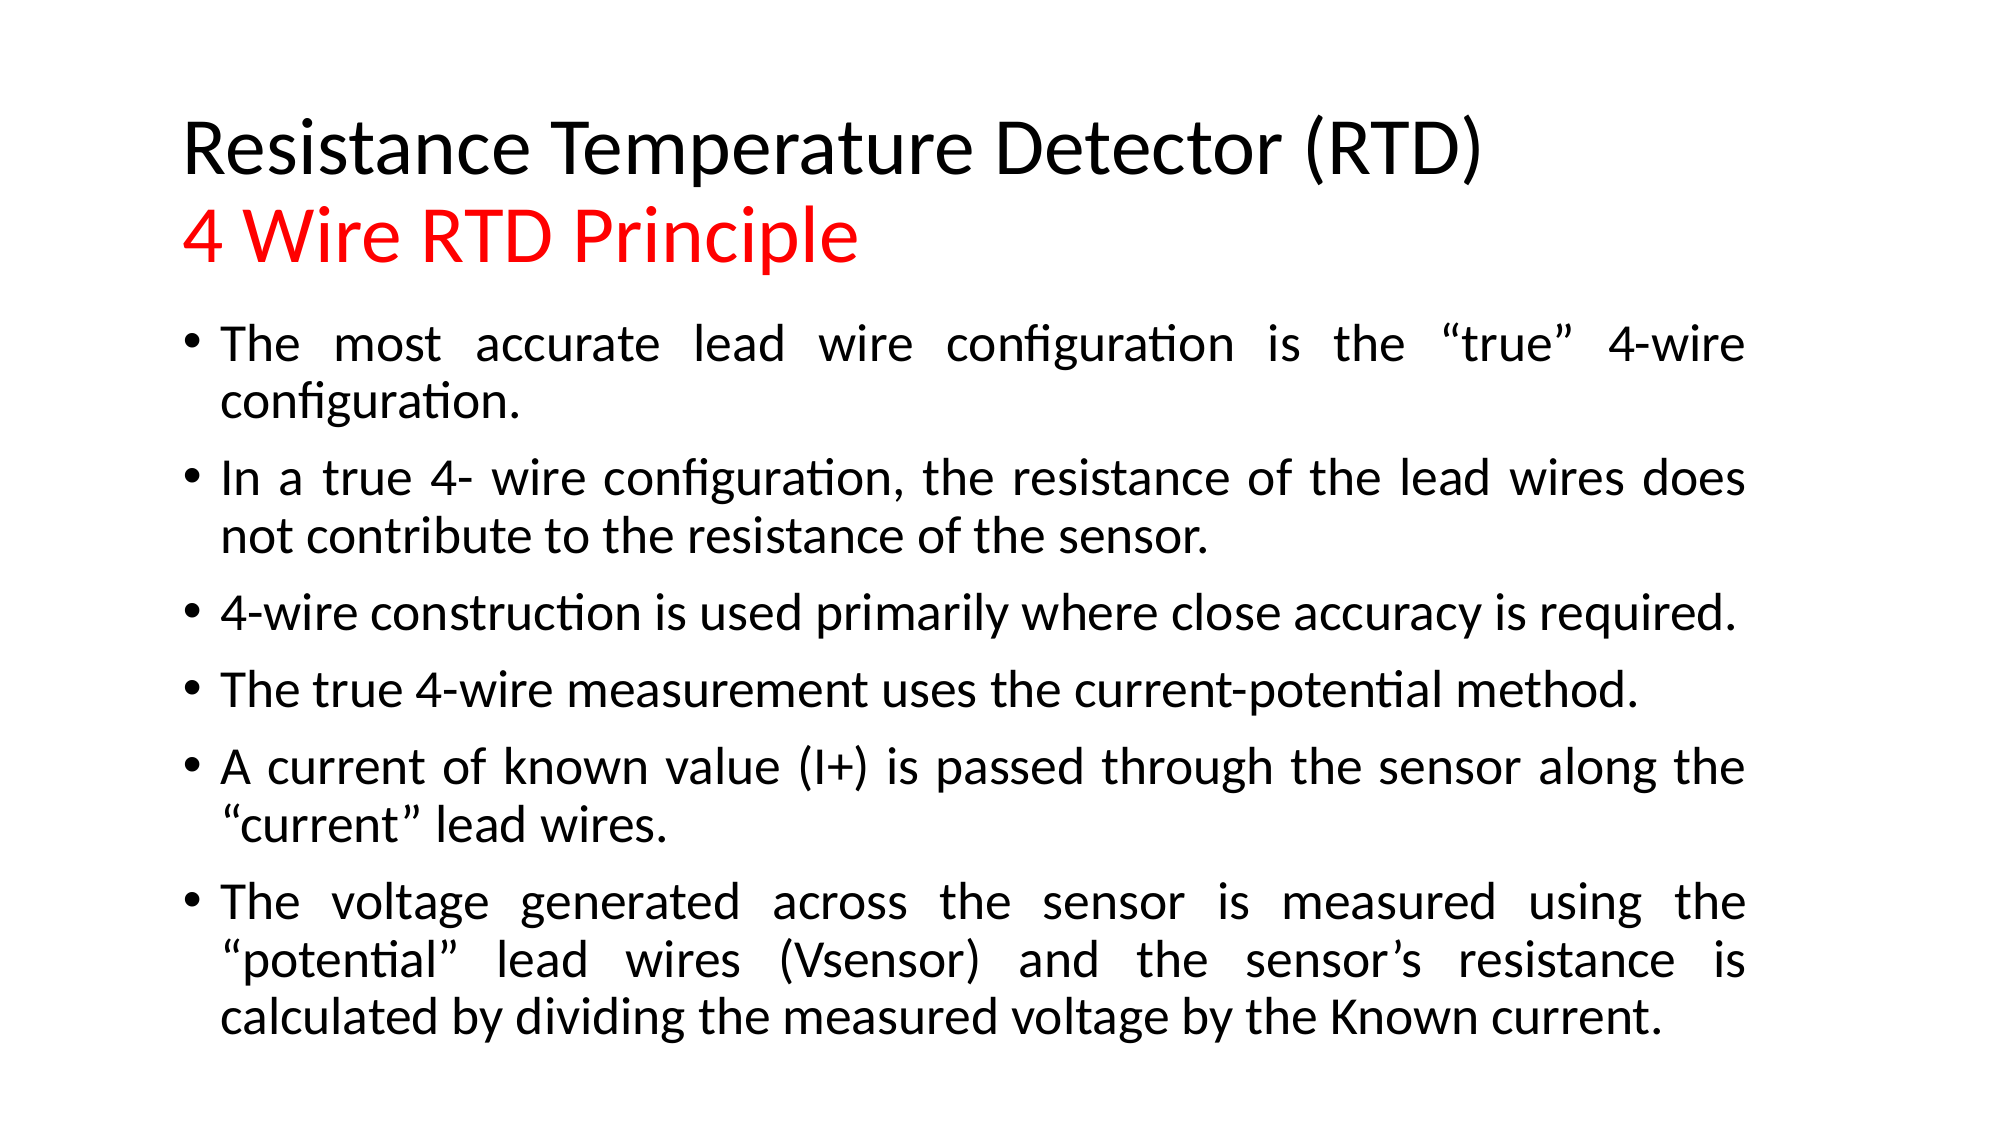

# Resistance Temperature Detector (RTD) 4 Wire RTD Principle
The most accurate lead wire configuration is the “true” 4-wire configuration.
In a true 4- wire configuration, the resistance of the lead wires does not contribute to the resistance of the sensor.
4-wire construction is used primarily where close accuracy is required.
The true 4-wire measurement uses the current-potential method.
A current of known value (I+) is passed through the sensor along the “current” lead wires.
The voltage generated across the sensor is measured using the “potential” lead wires (Vsensor) and the sensor’s resistance is calculated by dividing the measured voltage by the Known current.